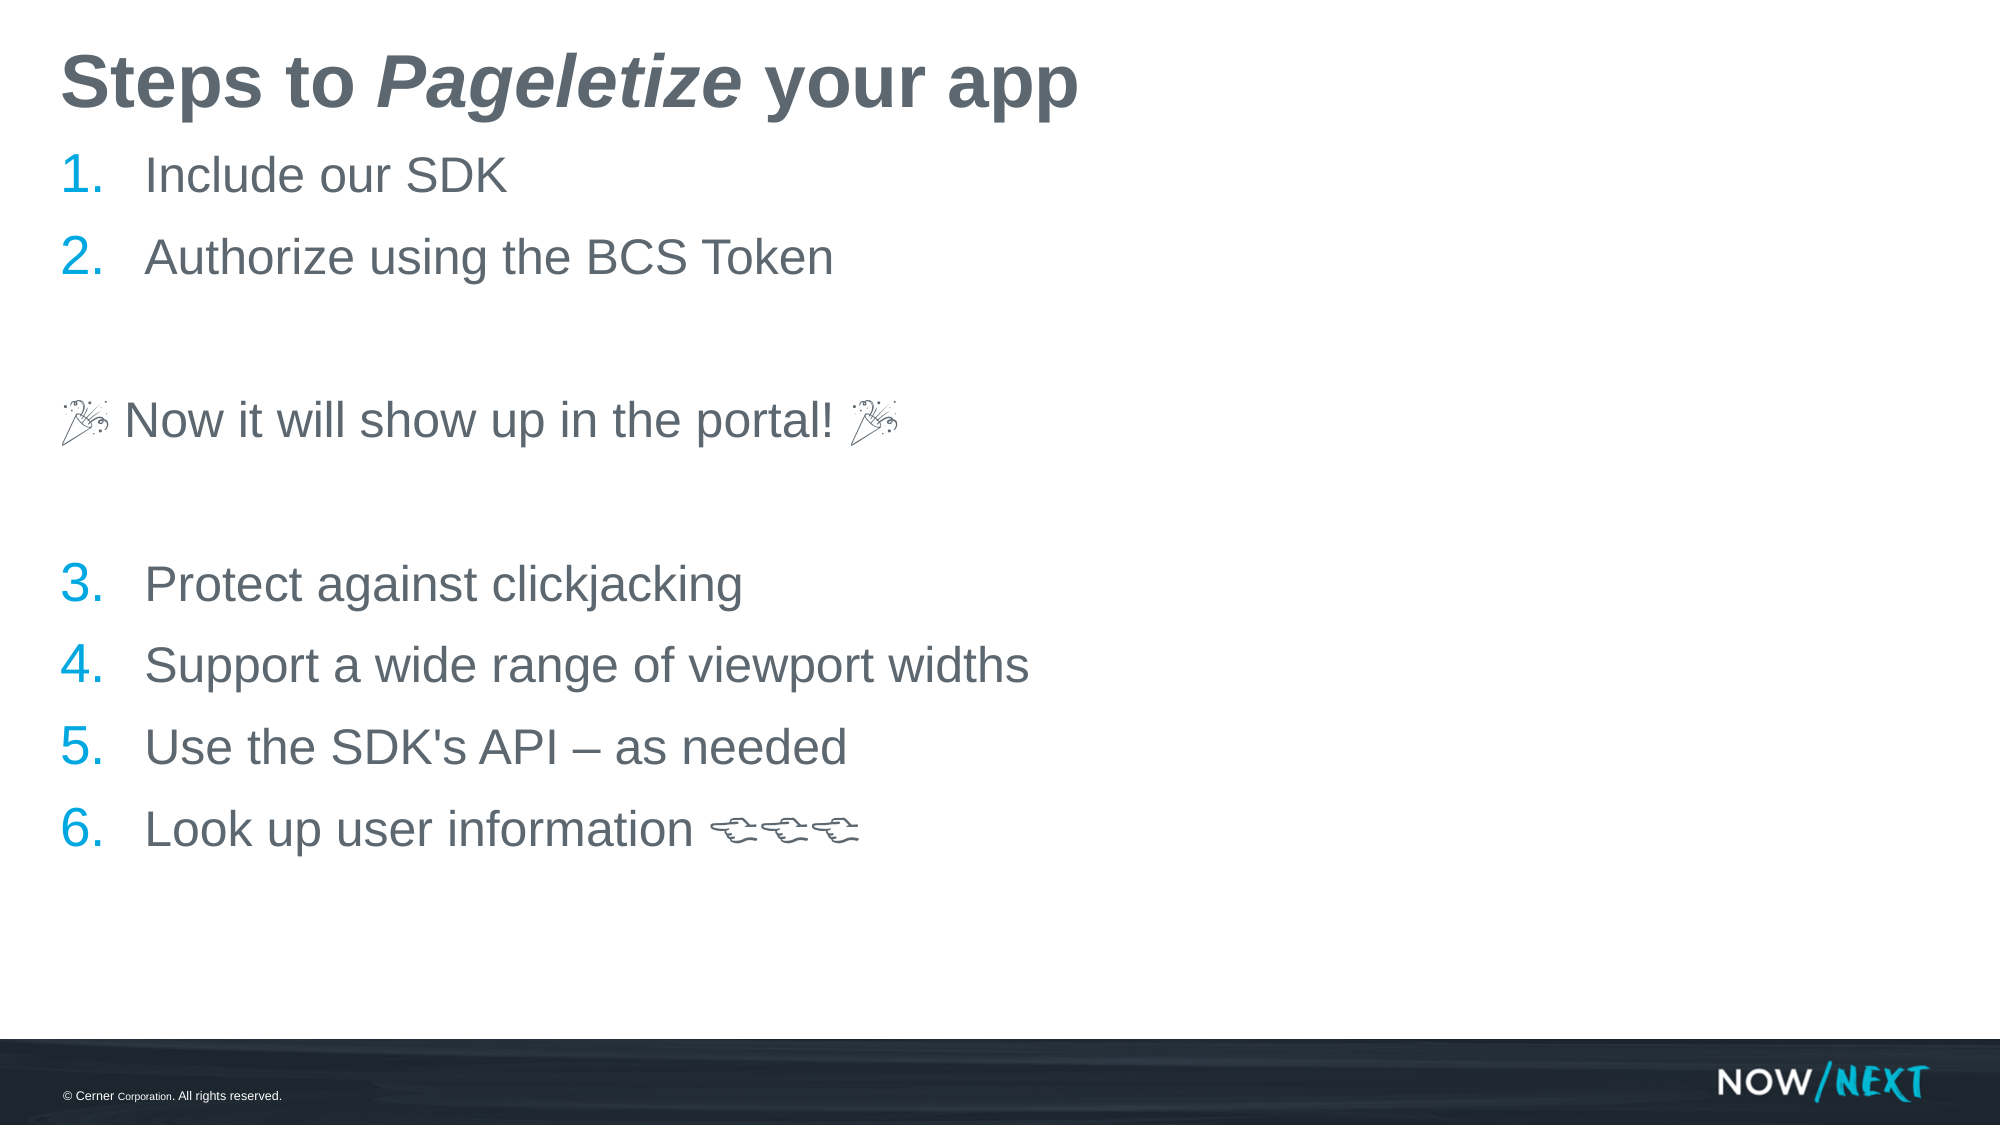

# Steps to Pageletize your app
Include our SDK
Authorize using the BCS Token

🎉 Now it will show up in the portal! 🎉

Protect against clickjacking
Support a wide range of viewport widths
Use the SDK's API – as needed
Look up user information 👈👈👈